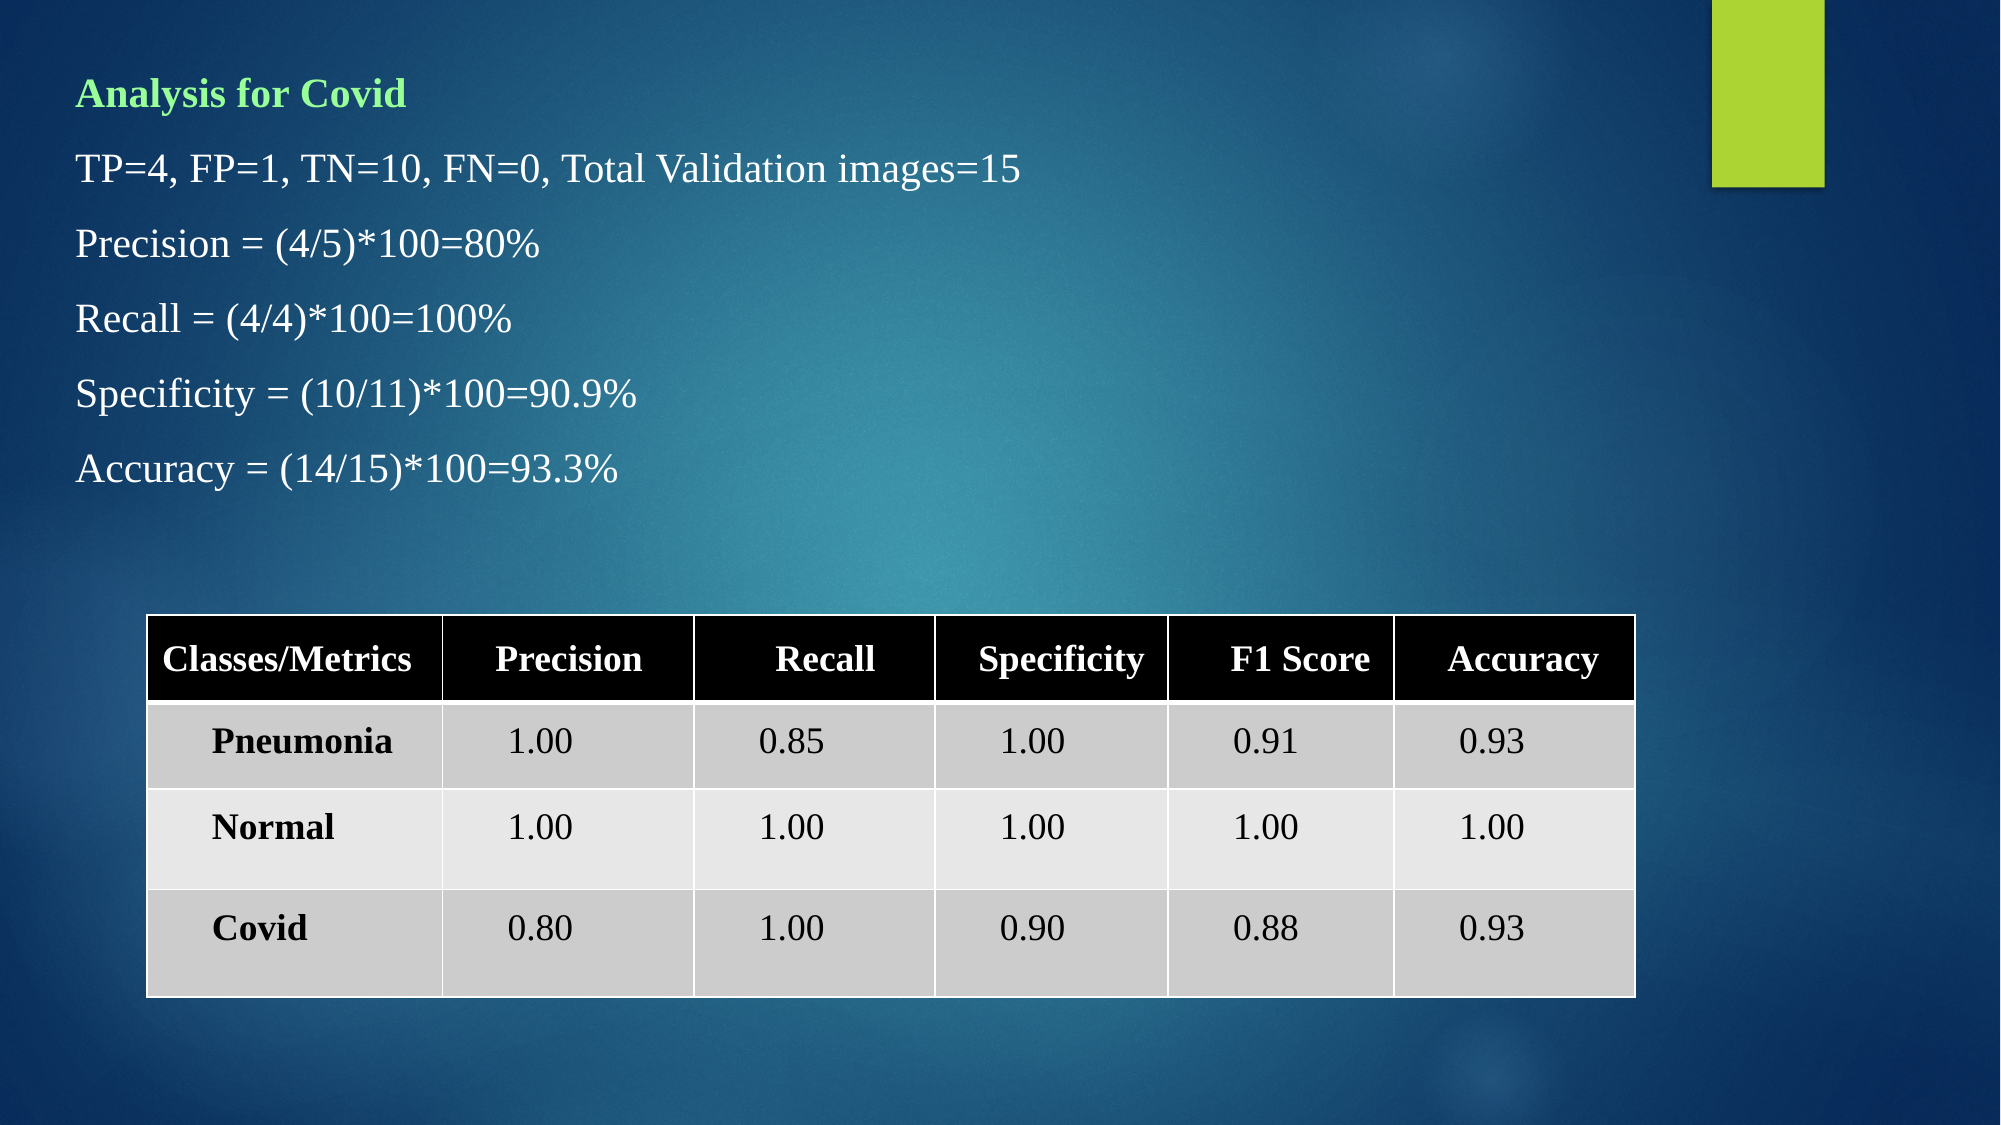

Analysis for Covid
TP=4, FP=1, TN=10, FN=0, Total Validation images=15
Precision = (4/5)*100=80%
Recall = (4/4)*100=100%
Specificity = (10/11)*100=90.9%
Accuracy = (14/15)*100=93.3%

| Classes/Metrics | Precision | Recall | Specificity | F1 Score | Accuracy |
| --- | --- | --- | --- | --- | --- |
| Pneumonia | 1.00 | 0.85 | 1.00 | 0.91 | 0.93 |
| Normal | 1.00 | 1.00 | 1.00 | 1.00 | 1.00 |
| Covid | 0.80 | 1.00 | 0.90 | 0.88 | 0.93 |